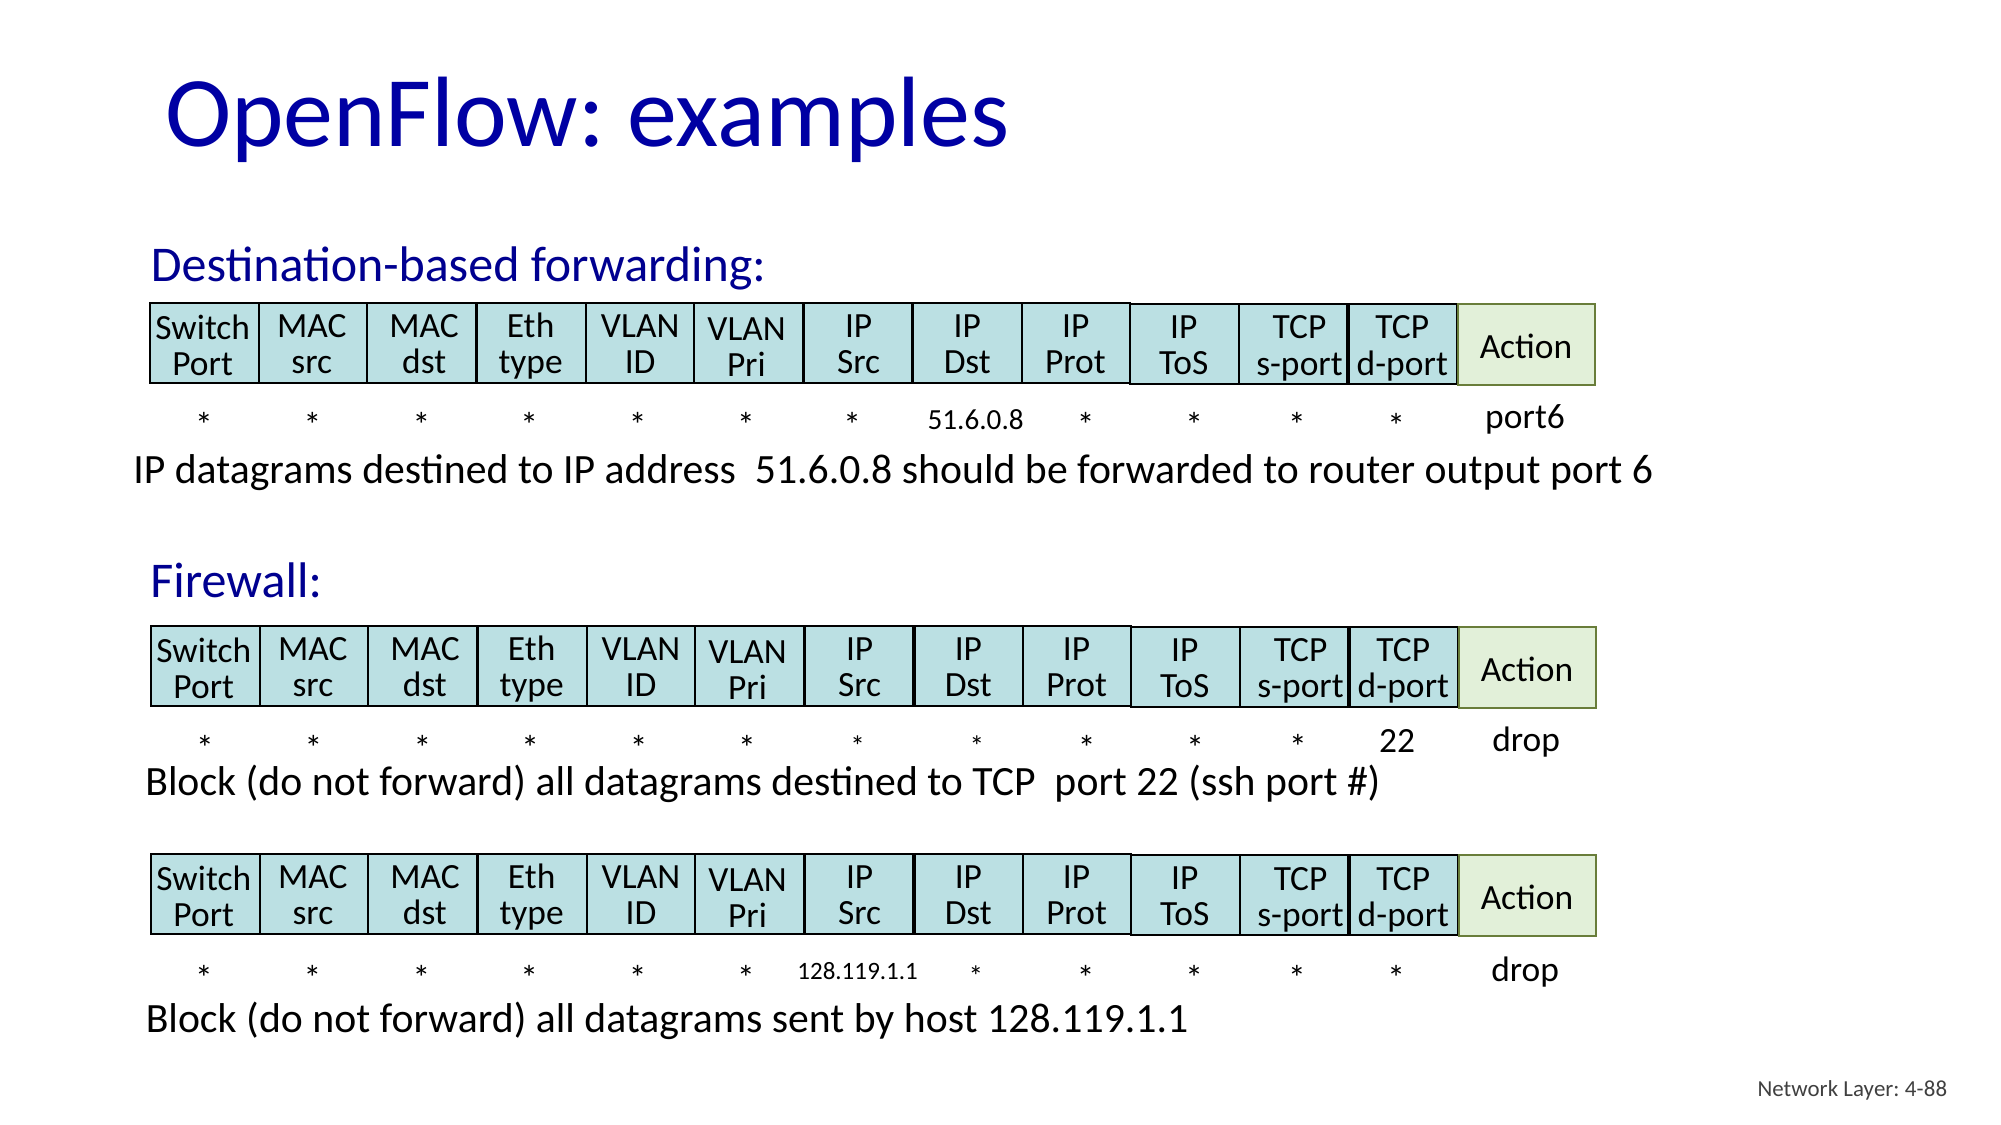

# OpenFlow: examples
Destination-based forwarding:
MAC
src
MAC
dst
Eth
type
VLAN
ID
IP
Src
IP
Dst
IP
Prot

IP
ToS
TCP
s-port
TCP
d-port
Switch
Port

VLAN
Pri
Action
port6
51.6.0.8
*
*
*
*
*
*
*
*
*
*
*
IP datagrams destined to IP address  51.6.0.8 should be forwarded to router output port 6
Firewall:
MAC
src
MAC
dst
Eth
type
VLAN
ID
IP
Src
IP
Dst
IP
Prot

IP
ToS
TCP
s-port
TCP
d-port
Switch
Port

VLAN
Pri
Action
drop
22
*
*
*
*
*
*
*
*
*
*
*
Block (do not forward) all datagrams destined to TCP  port 22 (ssh port #)
MAC
src
MAC
dst
Eth
type
VLAN
ID
IP
Src
IP
Dst
IP
Prot

IP
ToS
TCP
s-port
TCP
d-port
Switch
Port

VLAN
Pri
Action
drop
128.119.1.1
*
*
*
*
*
*
*
*
*
*
*
Block (do not forward) all datagrams sent by host 128.119.1.1
Network Layer: 4-88